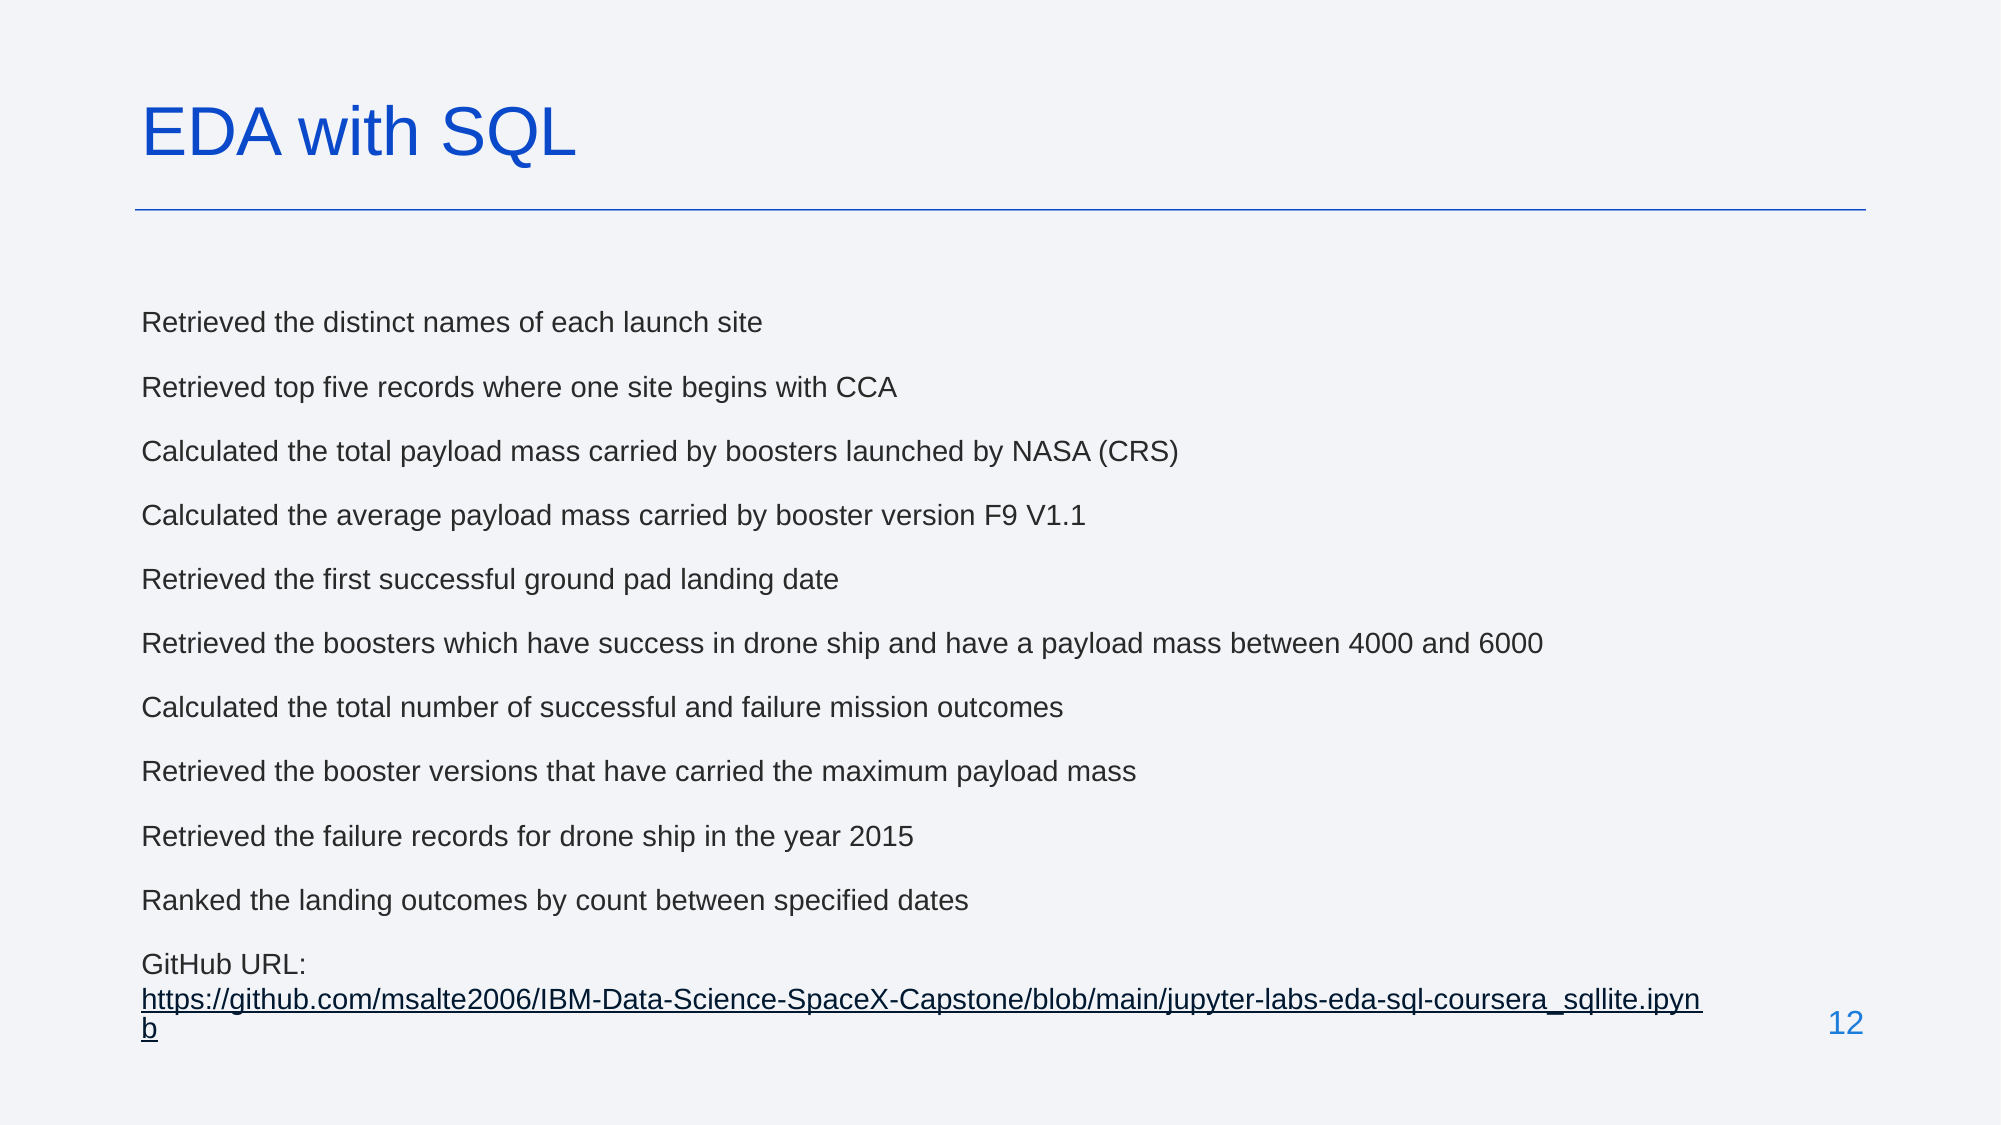

EDA with SQL
Retrieved the distinct names of each launch site
Retrieved top five records where one site begins with CCA
Calculated the total payload mass carried by boosters launched by NASA (CRS)
Calculated the average payload mass carried by booster version F9 V1.1
Retrieved the first successful ground pad landing date
Retrieved the boosters which have success in drone ship and have a payload mass between 4000 and 6000
Calculated the total number of successful and failure mission outcomes
Retrieved the booster versions that have carried the maximum payload mass
Retrieved the failure records for drone ship in the year 2015
Ranked the landing outcomes by count between specified dates
GitHub URL: https://github.com/msalte2006/IBM-Data-Science-SpaceX-Capstone/blob/main/jupyter-labs-eda-sql-coursera_sqllite.ipynb

12